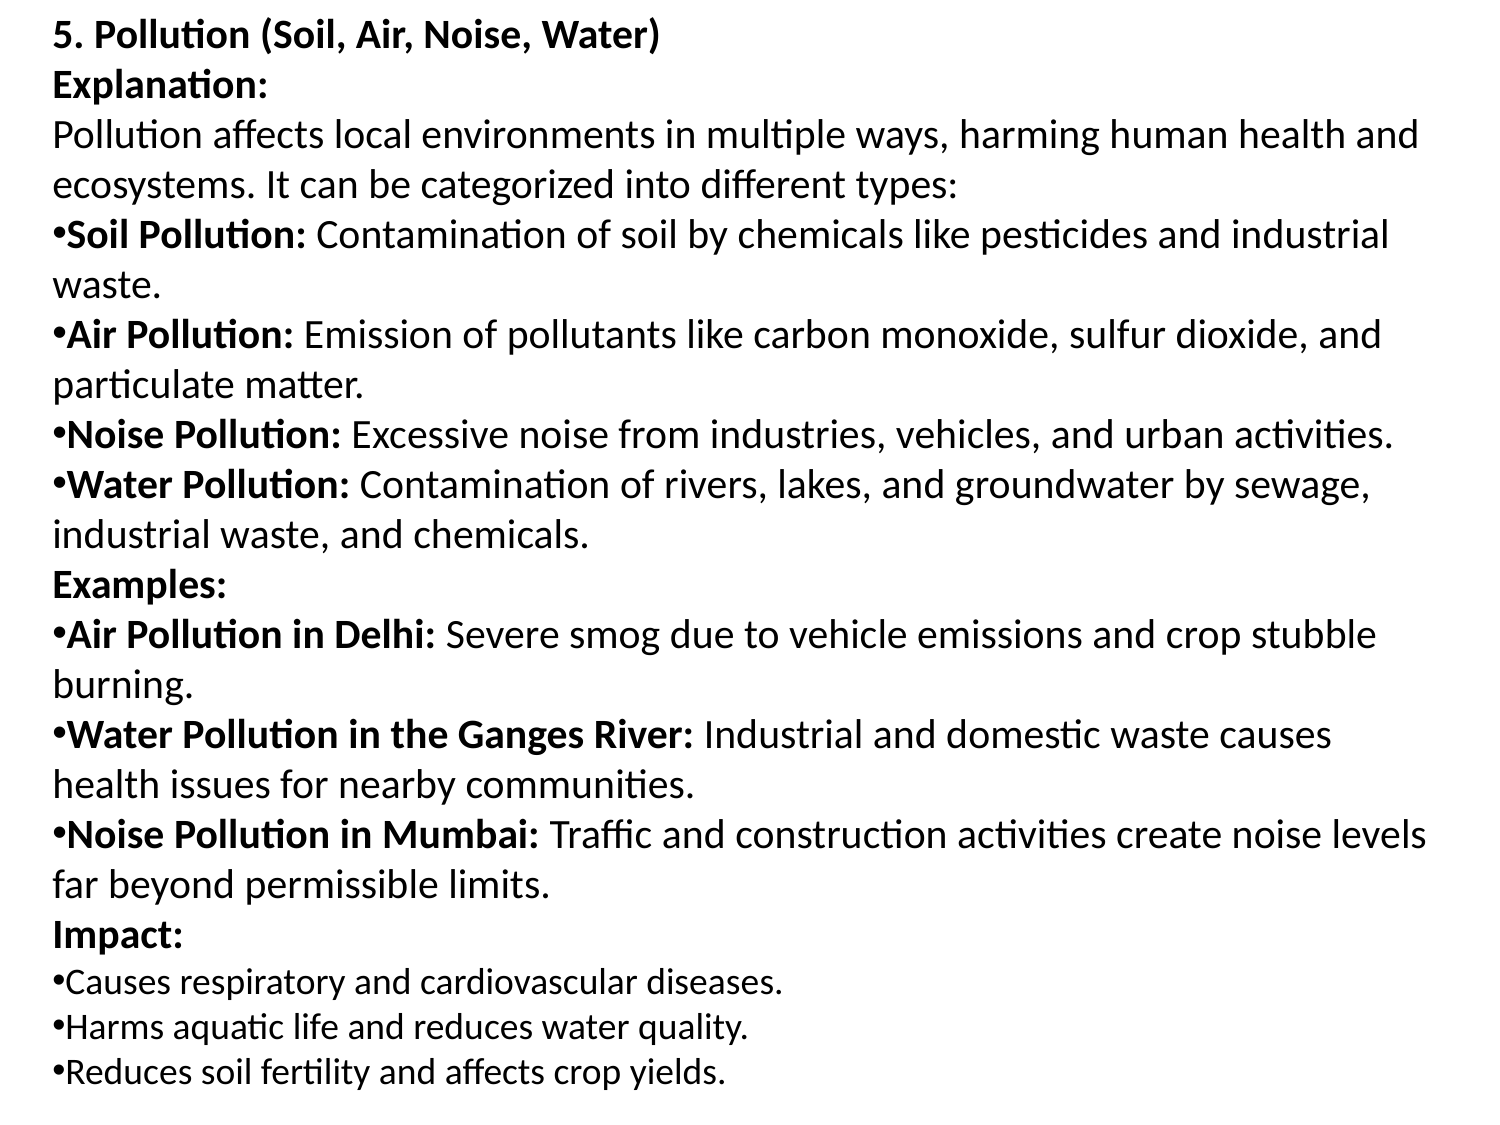

5. Pollution (Soil, Air, Noise, Water)
Explanation:
Pollution affects local environments in multiple ways, harming human health and ecosystems. It can be categorized into different types:
Soil Pollution: Contamination of soil by chemicals like pesticides and industrial waste.
Air Pollution: Emission of pollutants like carbon monoxide, sulfur dioxide, and particulate matter.
Noise Pollution: Excessive noise from industries, vehicles, and urban activities.
Water Pollution: Contamination of rivers, lakes, and groundwater by sewage, industrial waste, and chemicals.
Examples:
Air Pollution in Delhi: Severe smog due to vehicle emissions and crop stubble burning.
Water Pollution in the Ganges River: Industrial and domestic waste causes health issues for nearby communities.
Noise Pollution in Mumbai: Traffic and construction activities create noise levels far beyond permissible limits.
Impact:
Causes respiratory and cardiovascular diseases.
Harms aquatic life and reduces water quality.
Reduces soil fertility and affects crop yields.